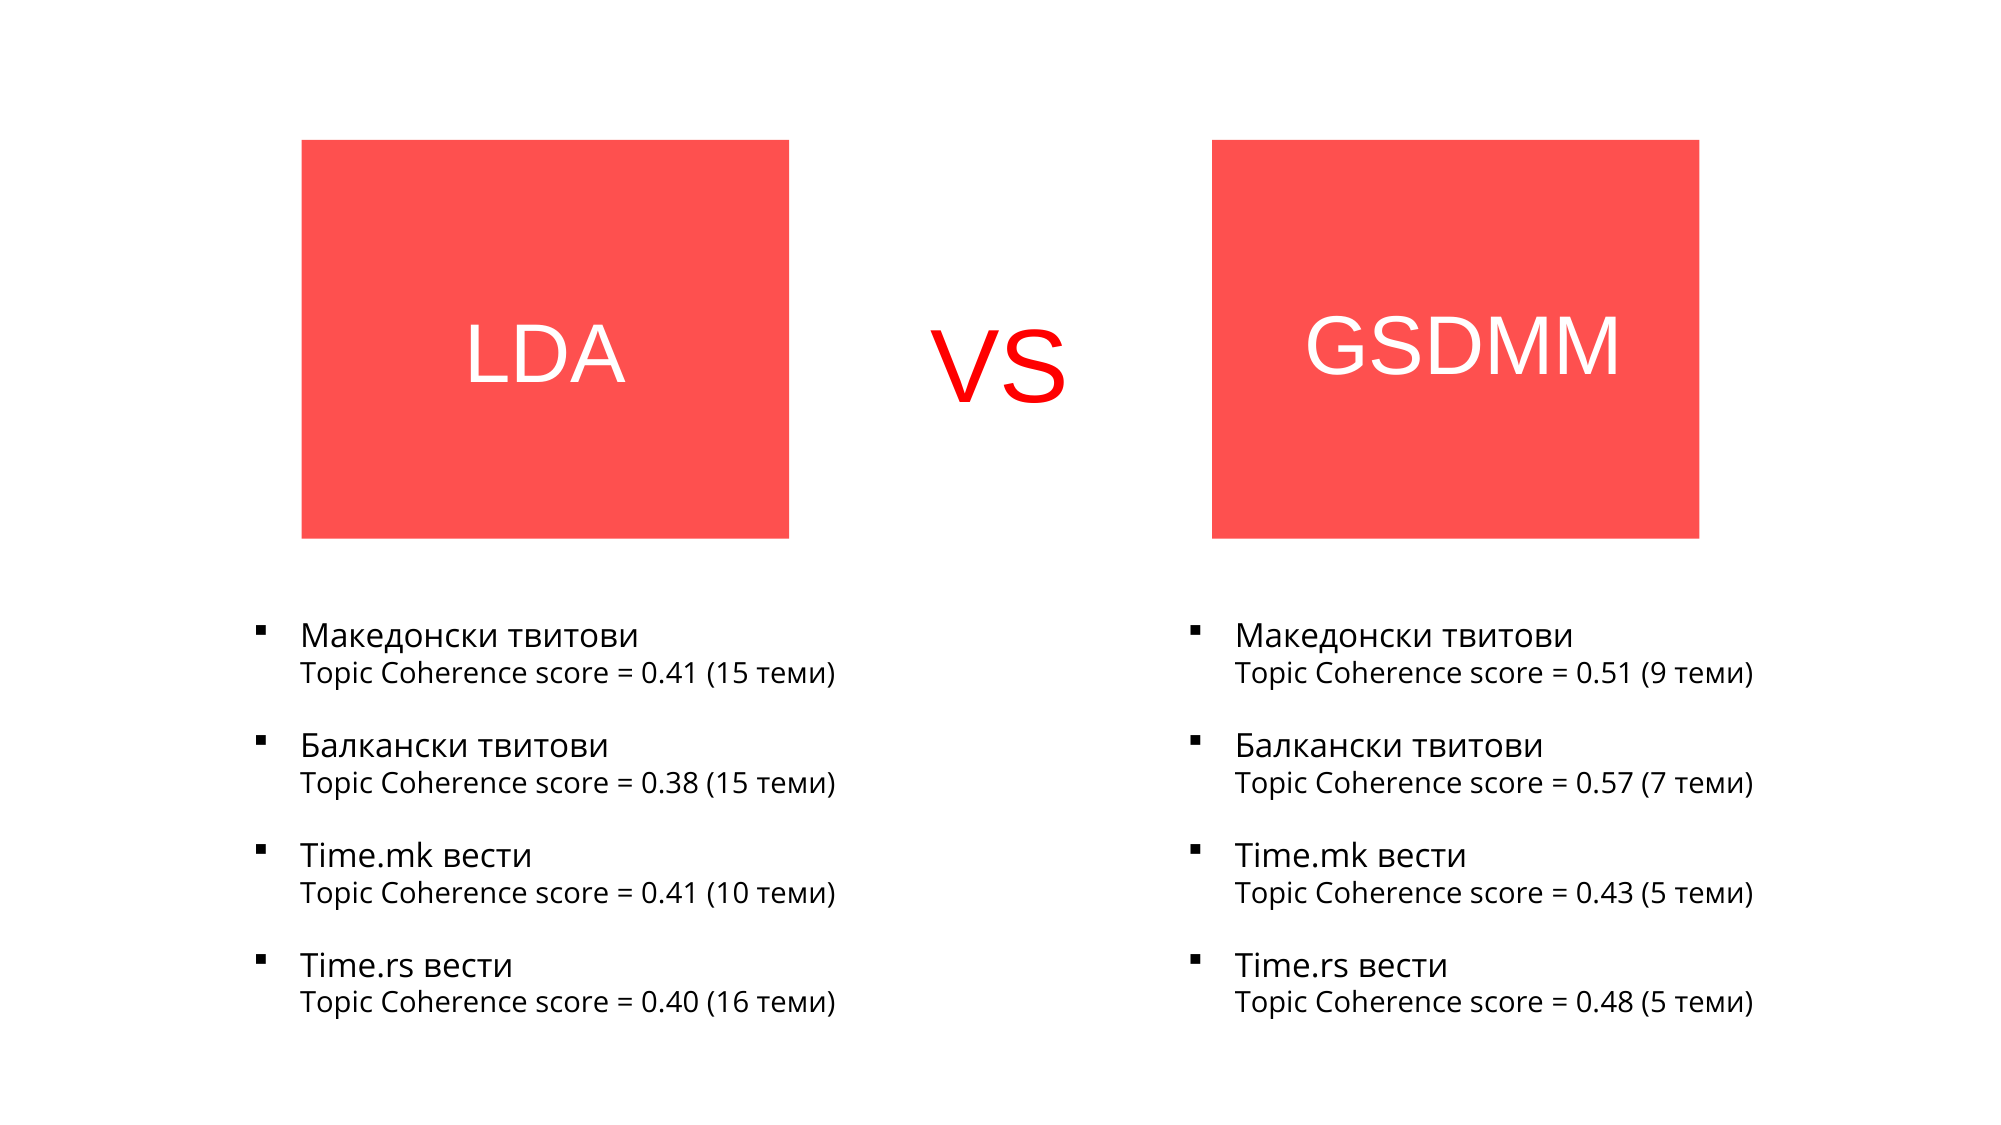

GSDMM
LDA
VS
Македонски твитови
Topic Coherence score = 0.41 (15 теми)
Балкански твитови
Topic Coherence score = 0.38 (15 теми)
Time.mk вести
Topic Coherence score = 0.41 (10 теми)
Time.rs вести
Topic Coherence score = 0.40 (16 теми)
Македонски твитови
Topic Coherence score = 0.51 (9 теми)
Балкански твитови
Topic Coherence score = 0.57 (7 теми)
Time.mk вести
Topic Coherence score = 0.43 (5 теми)
Time.rs вести
Topic Coherence score = 0.48 (5 теми)